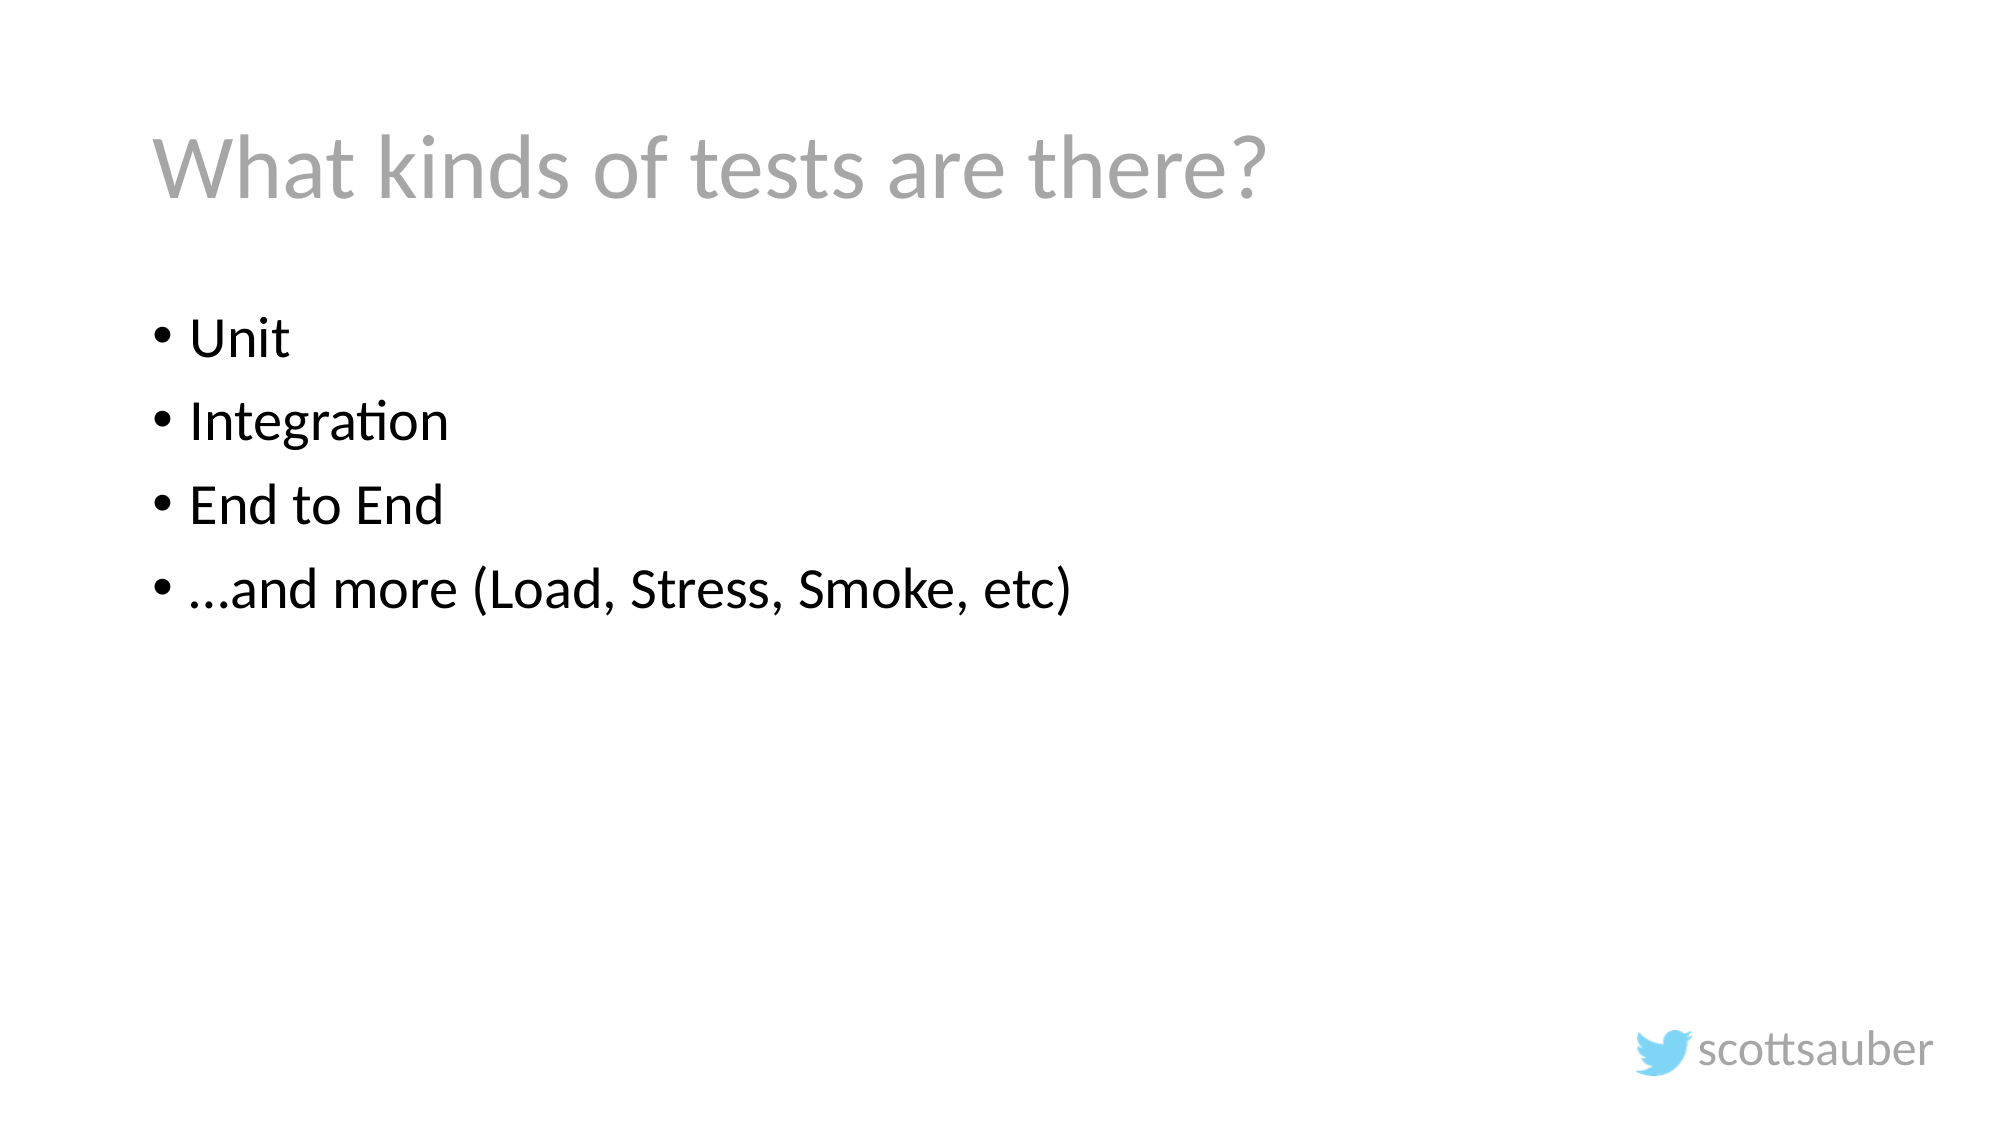

# What kinds of tests are there?
Unit
Integration
End to End
…and more (Load, Stress, Smoke, etc)
scottsauber